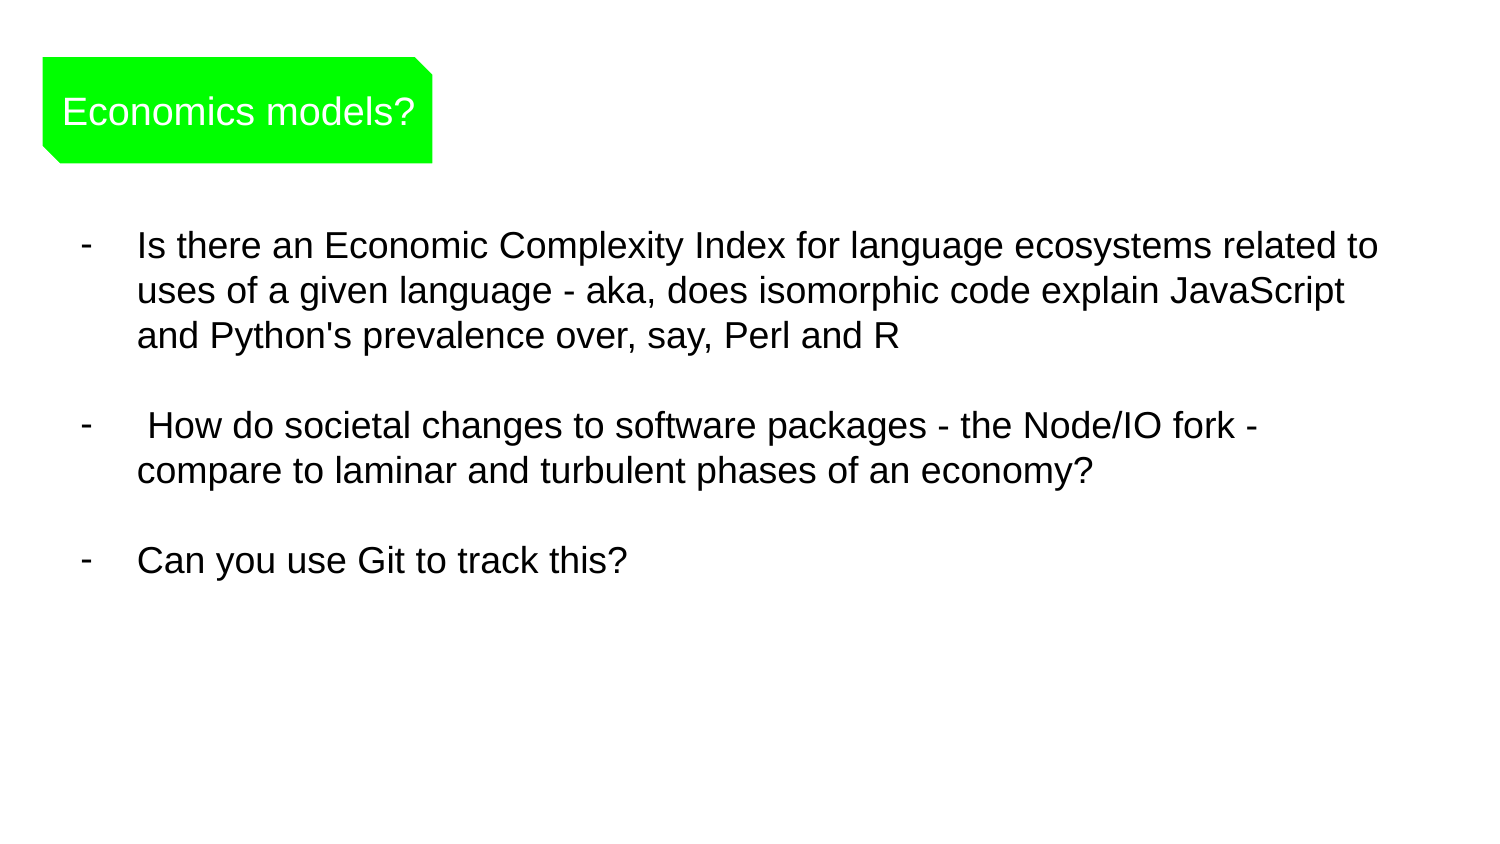

# Economics models?
Is there an Economic Complexity Index for language ecosystems related to uses of a given language - aka, does isomorphic code explain JavaScript and Python's prevalence over, say, Perl and R

 How do societal changes to software packages - the Node/IO fork - compare to laminar and turbulent phases of an economy?

Can you use Git to track this?